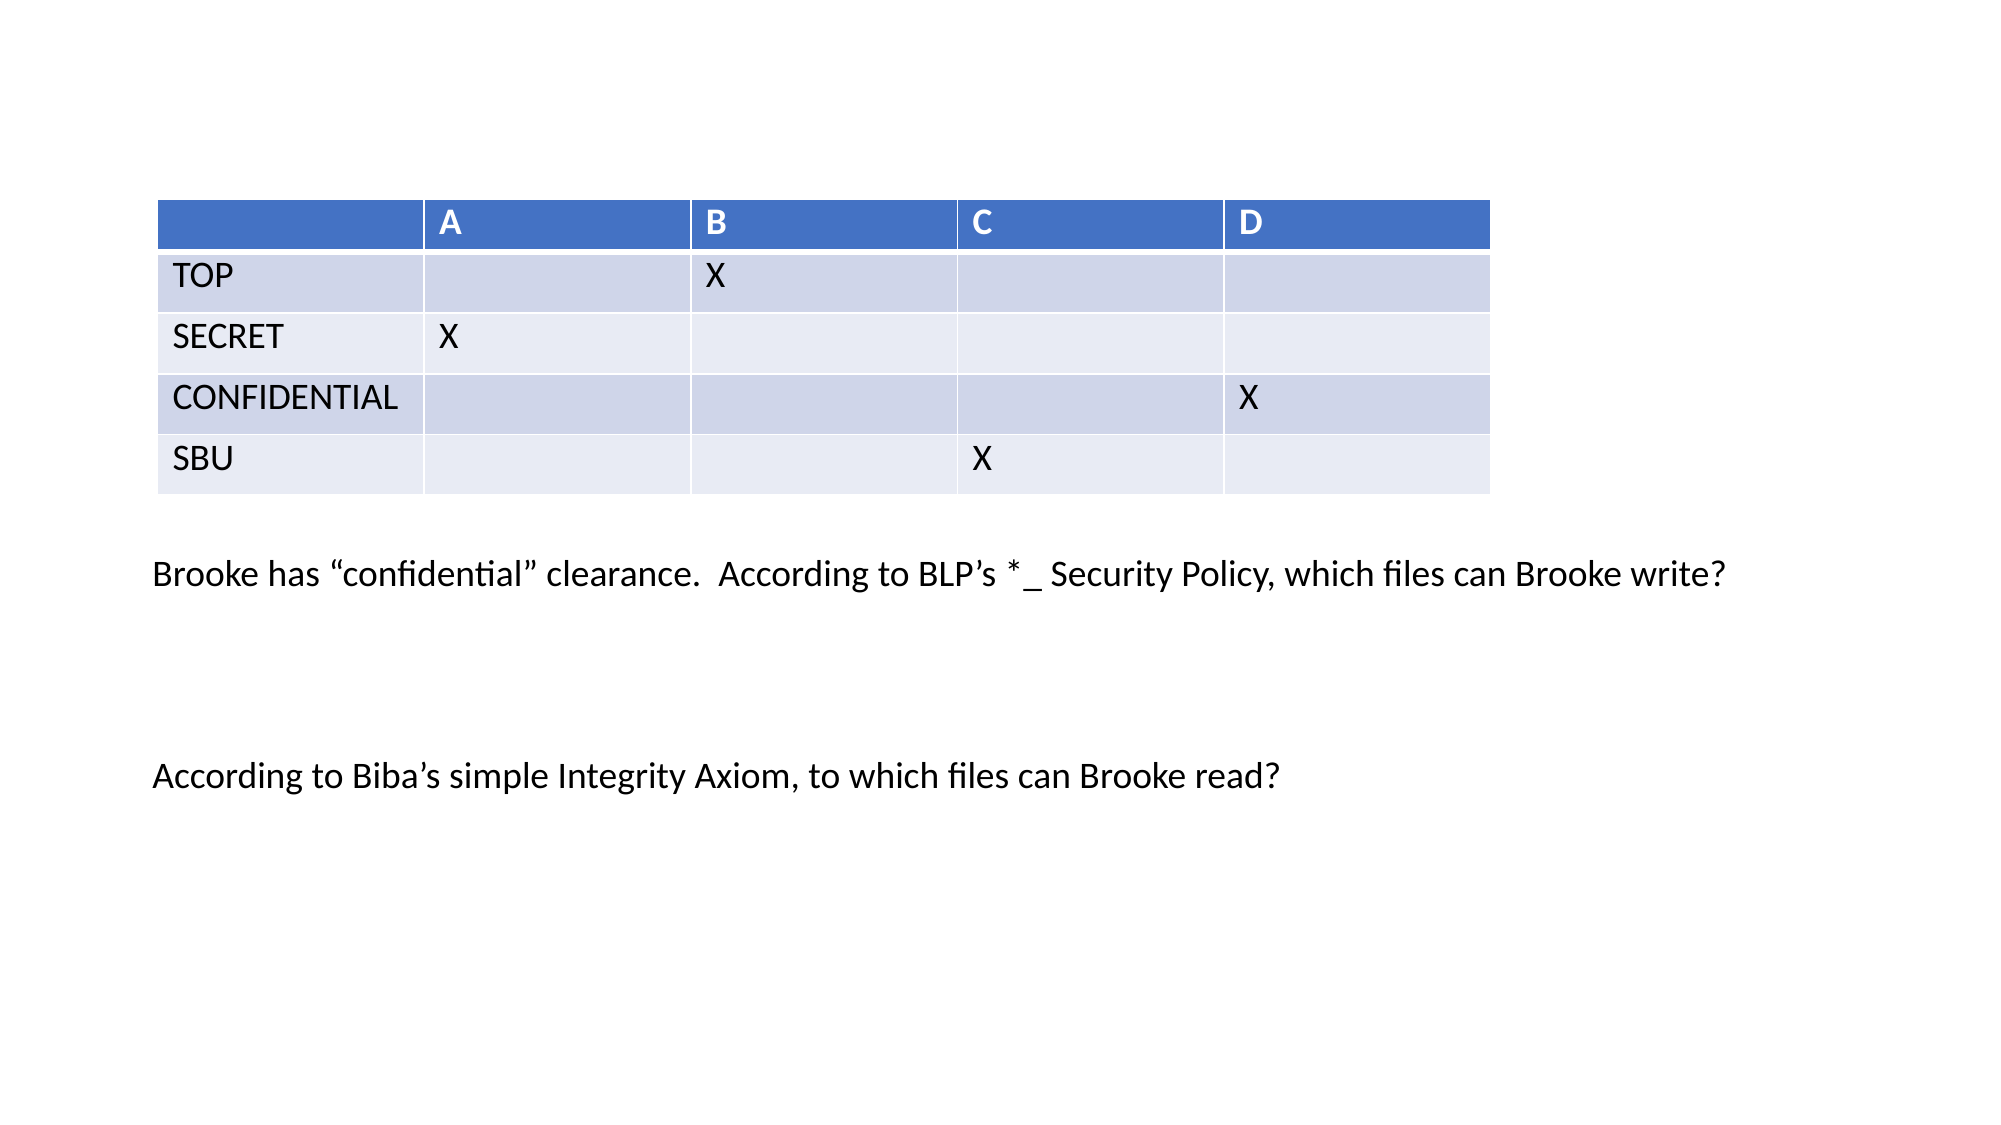

# Brooke has “confidential” clearance.  According to BLP’s *_ Security Policy, which files can Brooke write? According to Biba’s simple Integrity Axiom, to which files can Brooke read?
|  | A | B | C | D |
| --- | --- | --- | --- | --- |
| TOP |  | X |  |  |
| SECRET | X |  |  |  |
| CONFIDENTIAL |  |  |  | X |
| SBU |  |  | X |  |